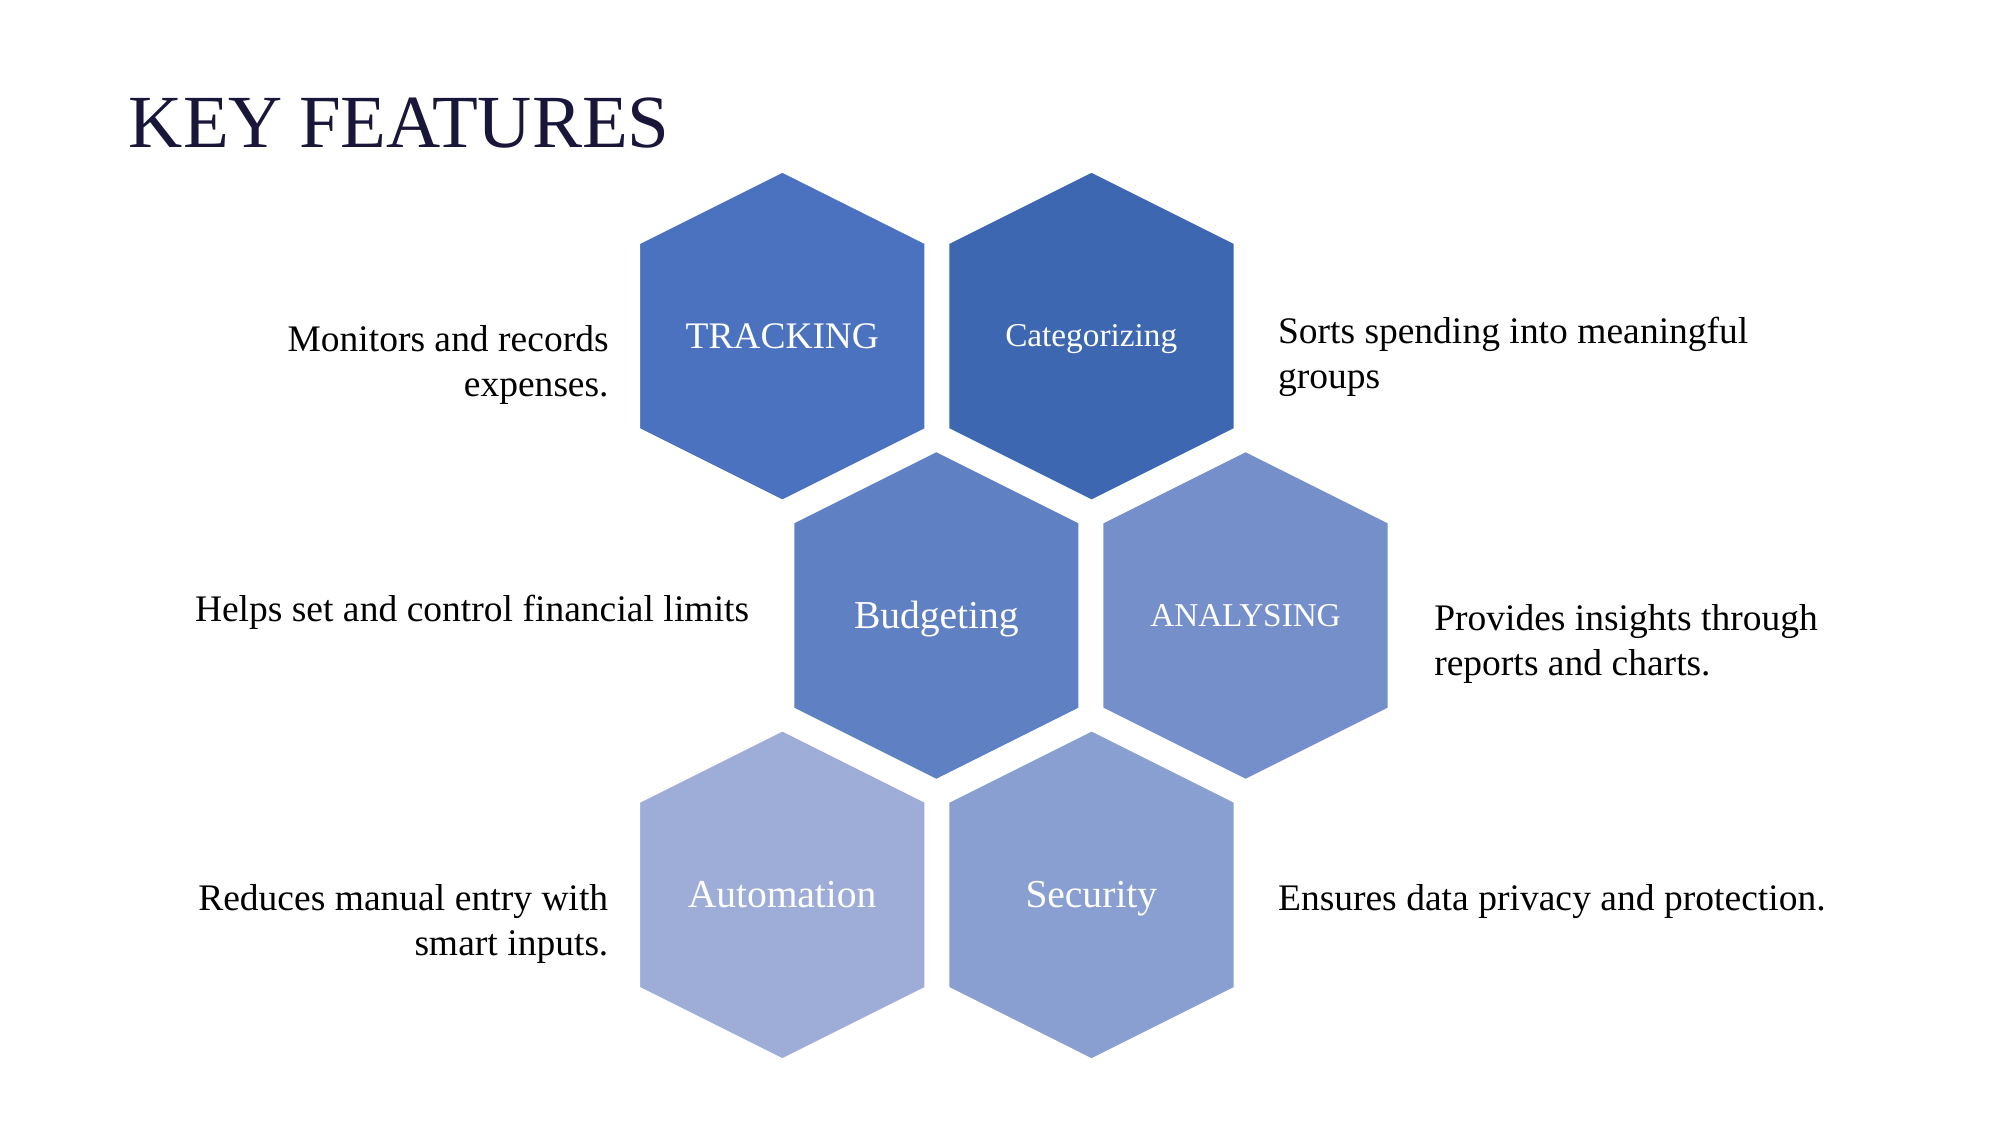

KEY FEATURES
Categorizing
TRACKING
Budgeting
ANALYSING
Security
Automation
Sorts spending into meaningful groups
Monitors and records expenses.
Helps set and control financial limits
Provides insights through reports and charts.
Reduces manual entry with smart inputs.
Ensures data privacy and protection.